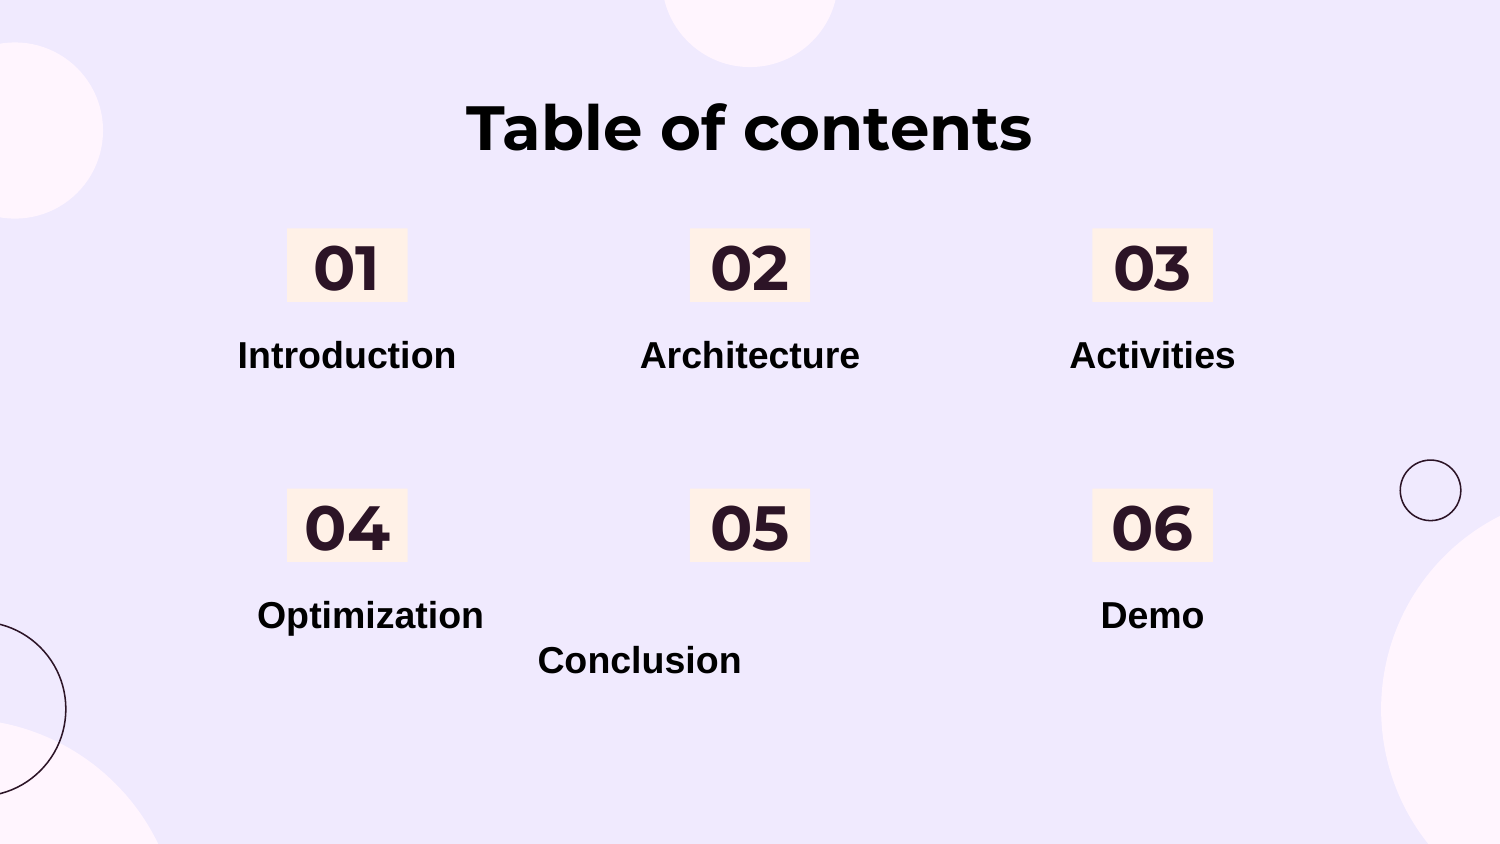

# Table of contents
01
02
03
Introduction
Architecture
Activities
04
05
06
        Optimization
	      Conclusion
Demo